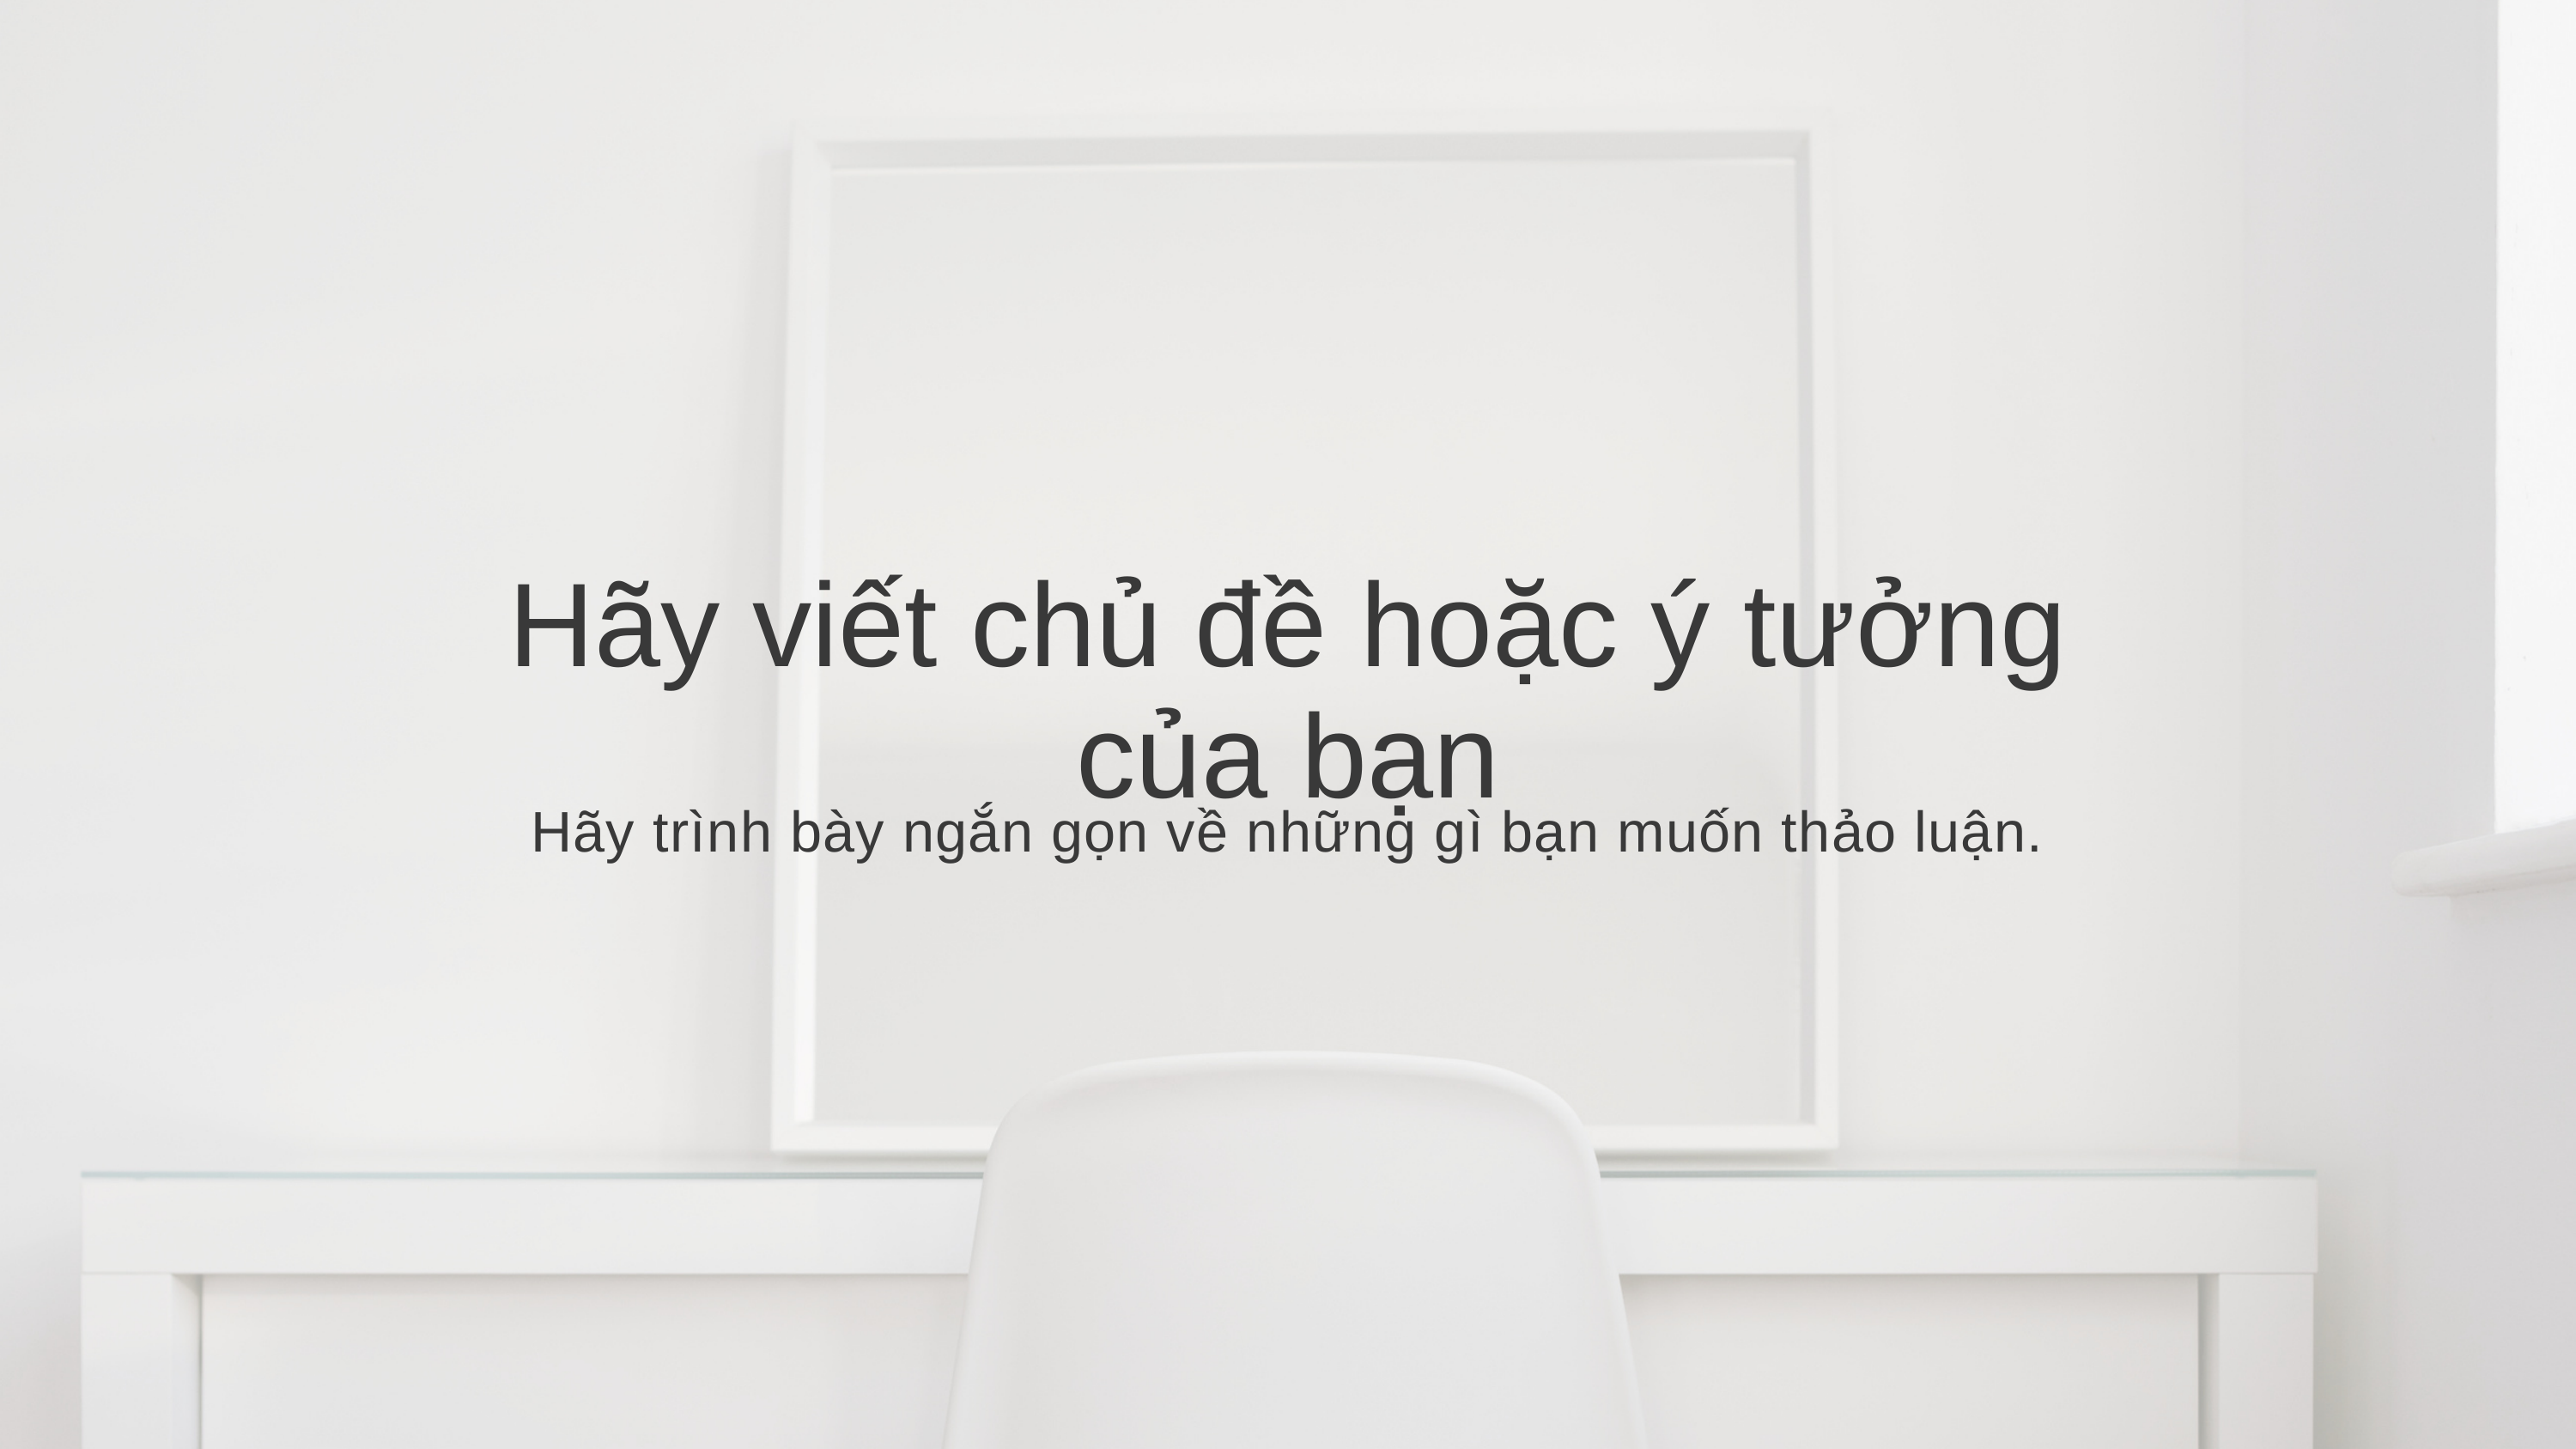

Hãy viết chủ đề hoặc ý tưởng của bạn
Hãy trình bày ngắn gọn về những gì bạn muốn thảo luận.